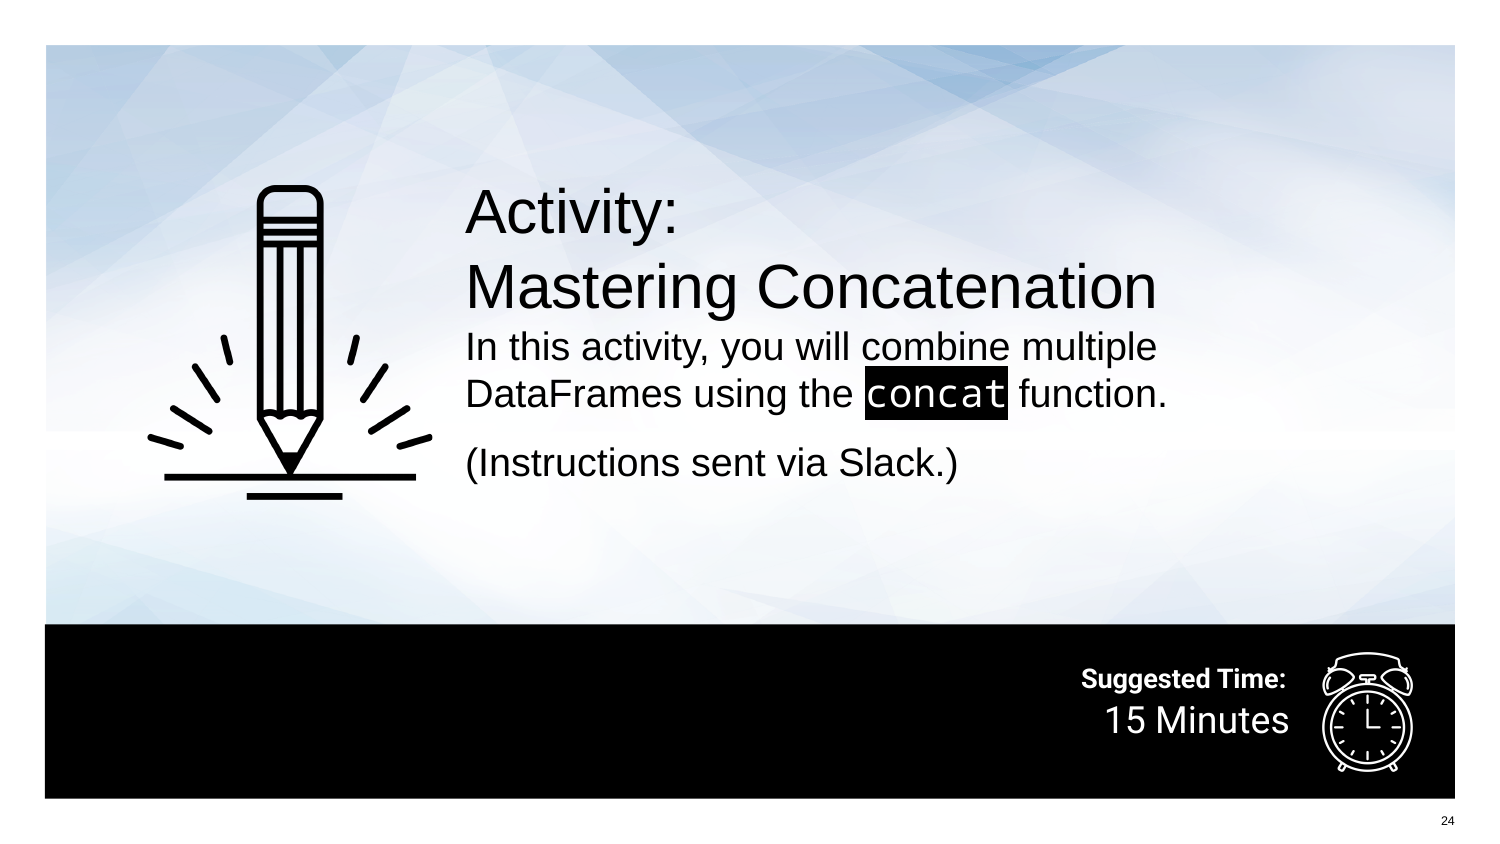

Activity:
Mastering Concatenation
In this activity, you will combine multiple DataFrames using the concat function.
(Instructions sent via Slack.)
# 15 Minutes

24